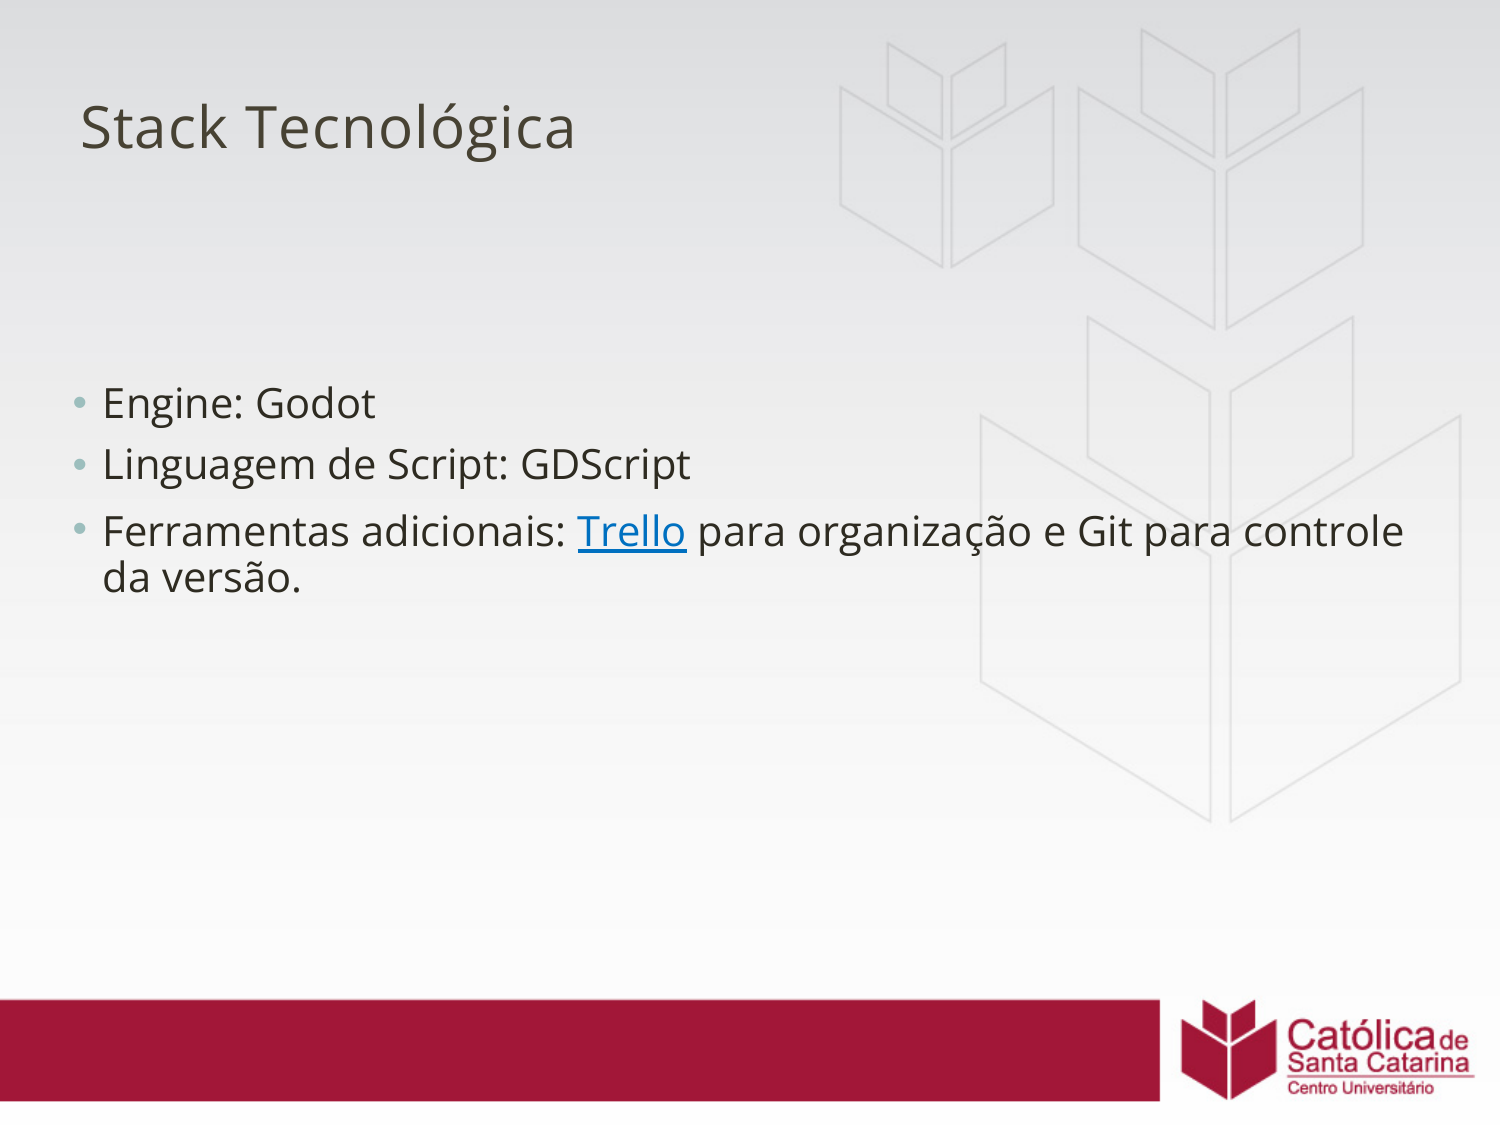

# Stack Tecnológica
Engine: Godot
Linguagem de Script: GDScript
Ferramentas adicionais: Trello para organização e Git para controle da versão.